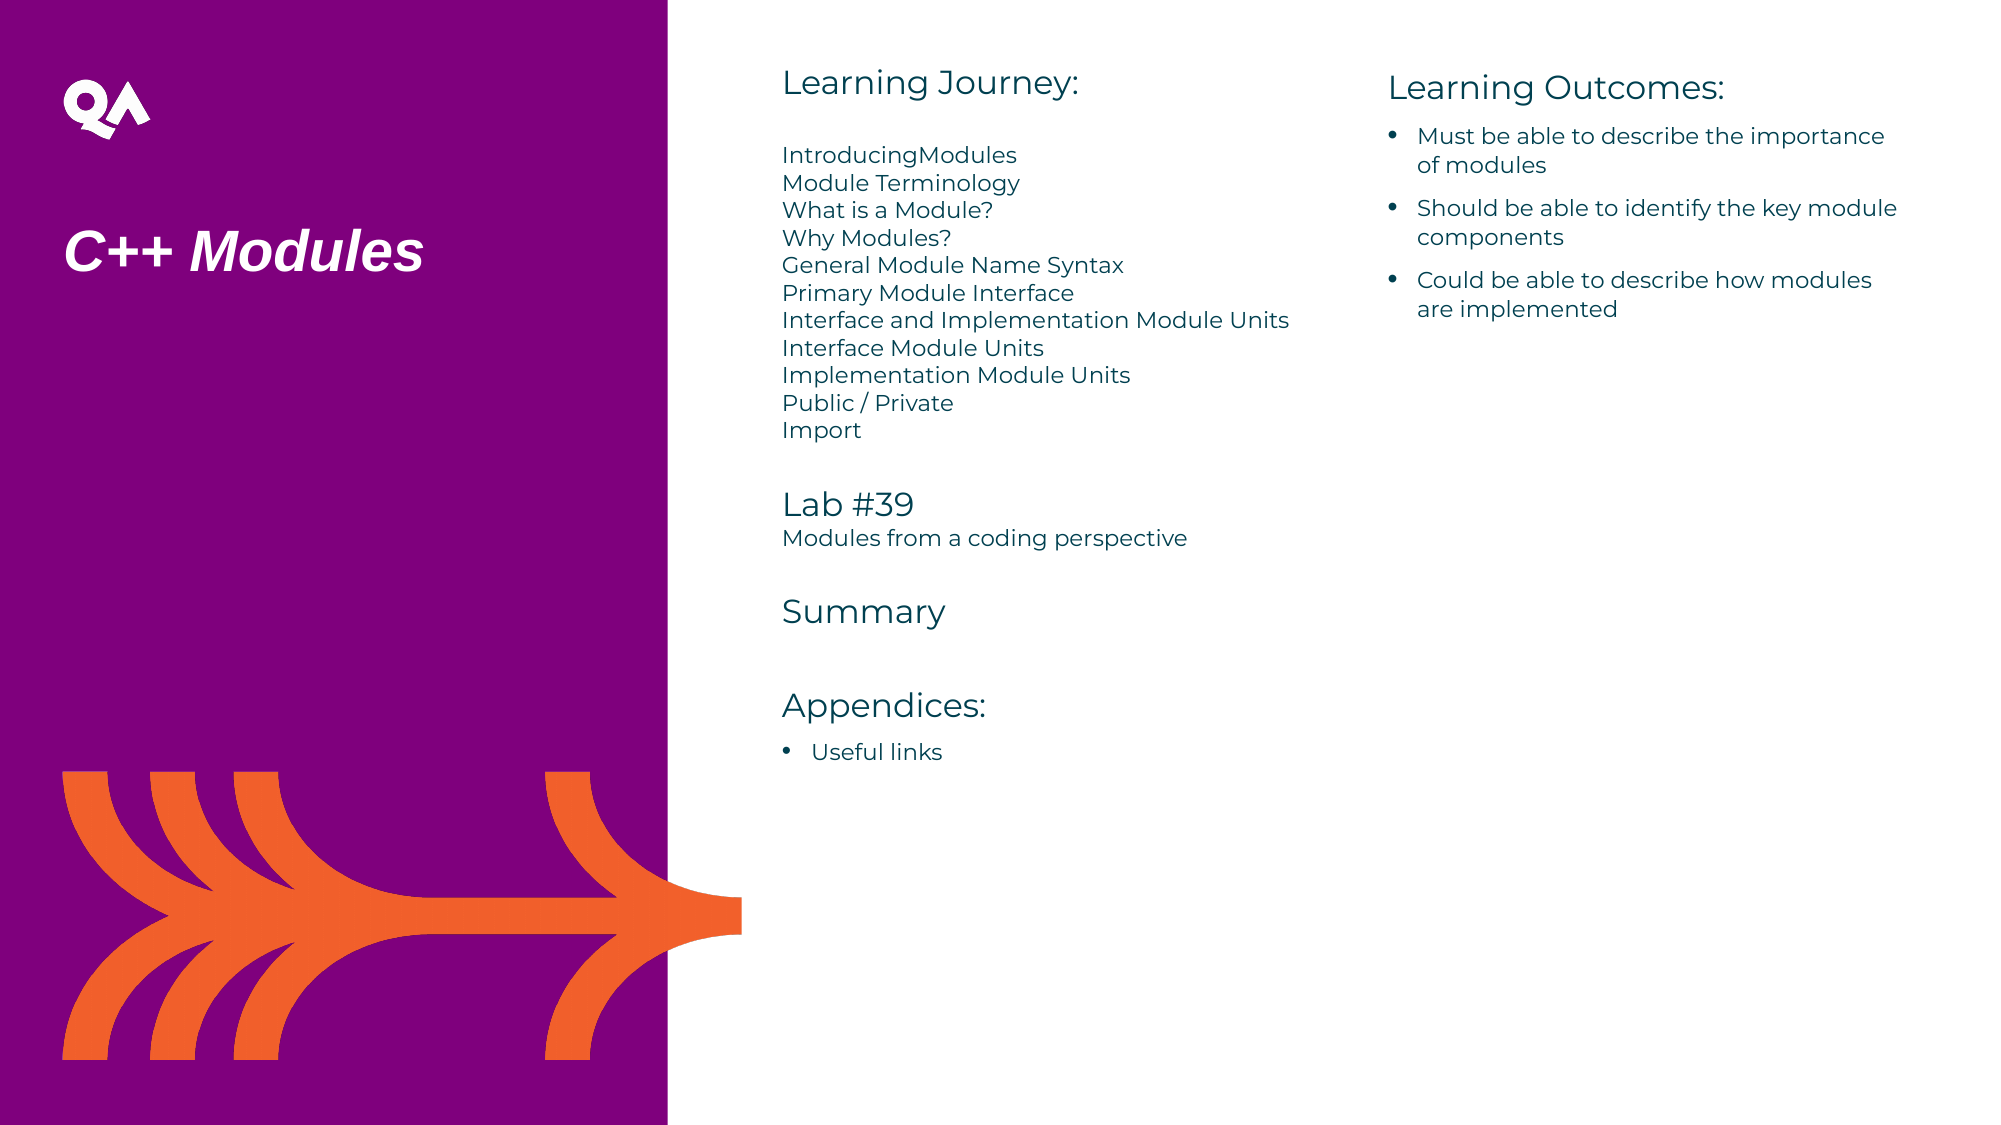

Learning Journey:

IntroducingModules
Module Terminology
What is a Module?
Why Modules?
General Module Name Syntax
Primary Module Interface
Interface and Implementation Module Units
Interface Module Units
Implementation Module Units
Public / Private
Import

Lab #39
Modules from a coding perspective

Summary

Appendices:
Useful links
Learning Outcomes:
Must be able to describe the importance of modules
Should be able to identify the key module components
Could be able to describe how modules are implemented
C++ Modules